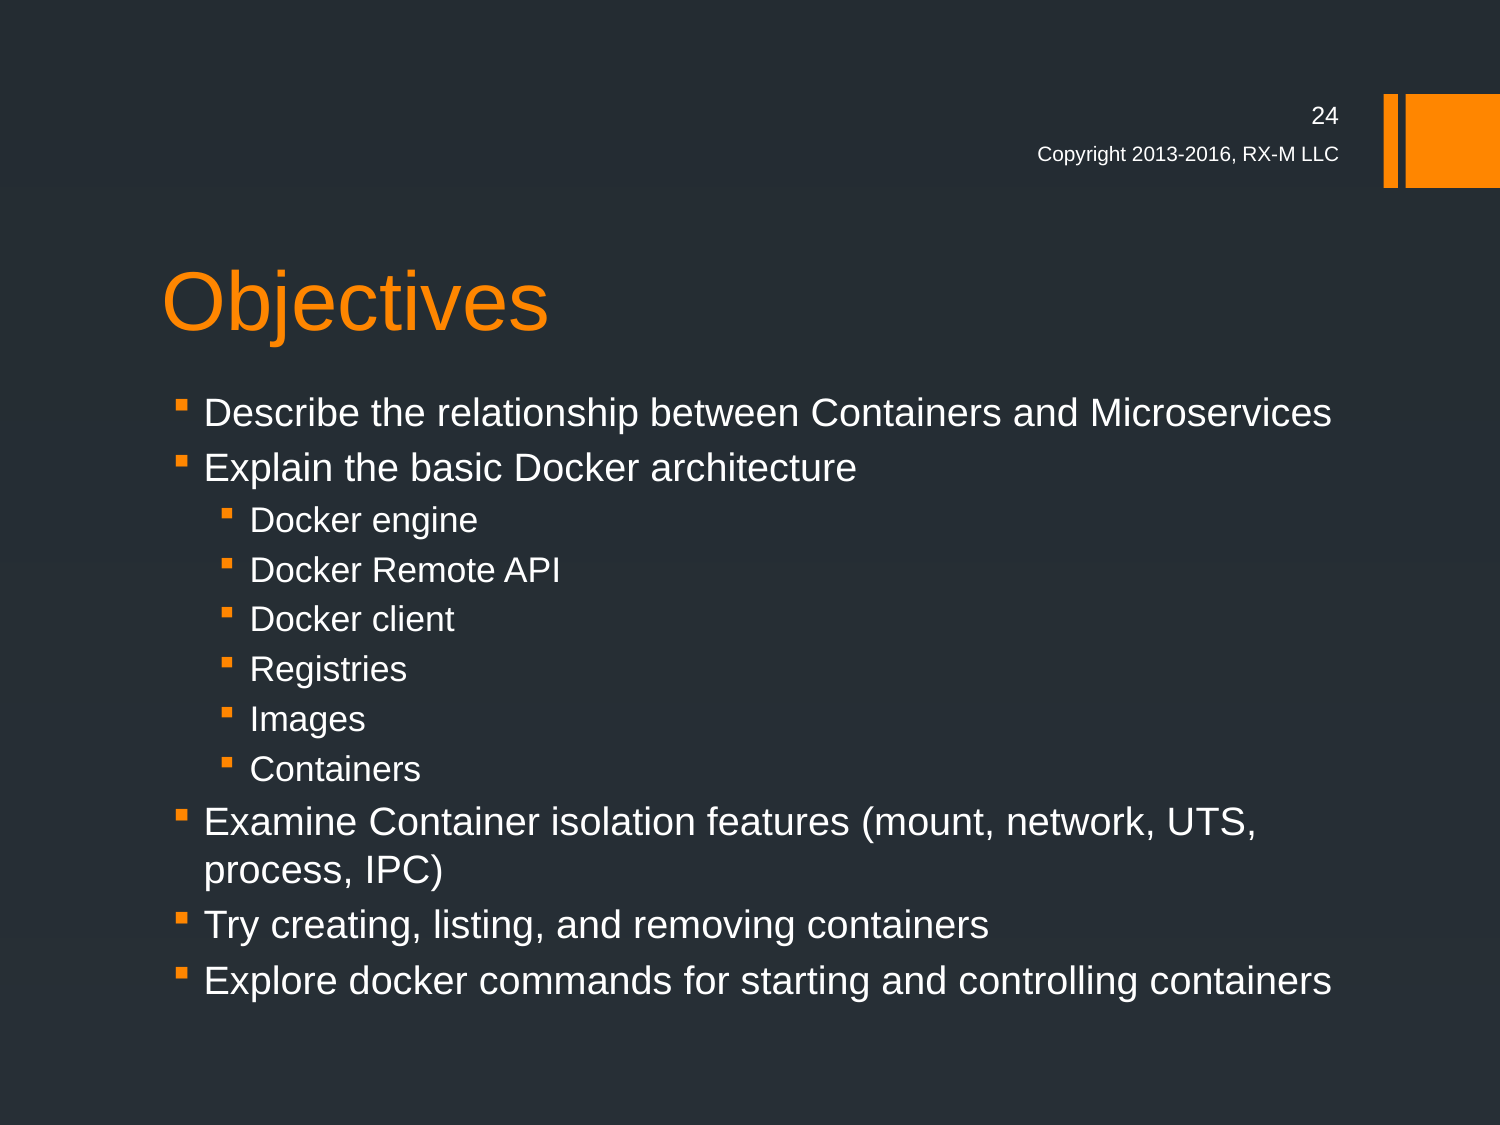

24
Copyright 2013-2016, RX-M LLC
# Objectives
Describe the relationship between Containers and Microservices
Explain the basic Docker architecture
Docker engine
Docker Remote API
Docker client
Registries
Images
Containers
Examine Container isolation features (mount, network, UTS, process, IPC)
Try creating, listing, and removing containers
Explore docker commands for starting and controlling containers